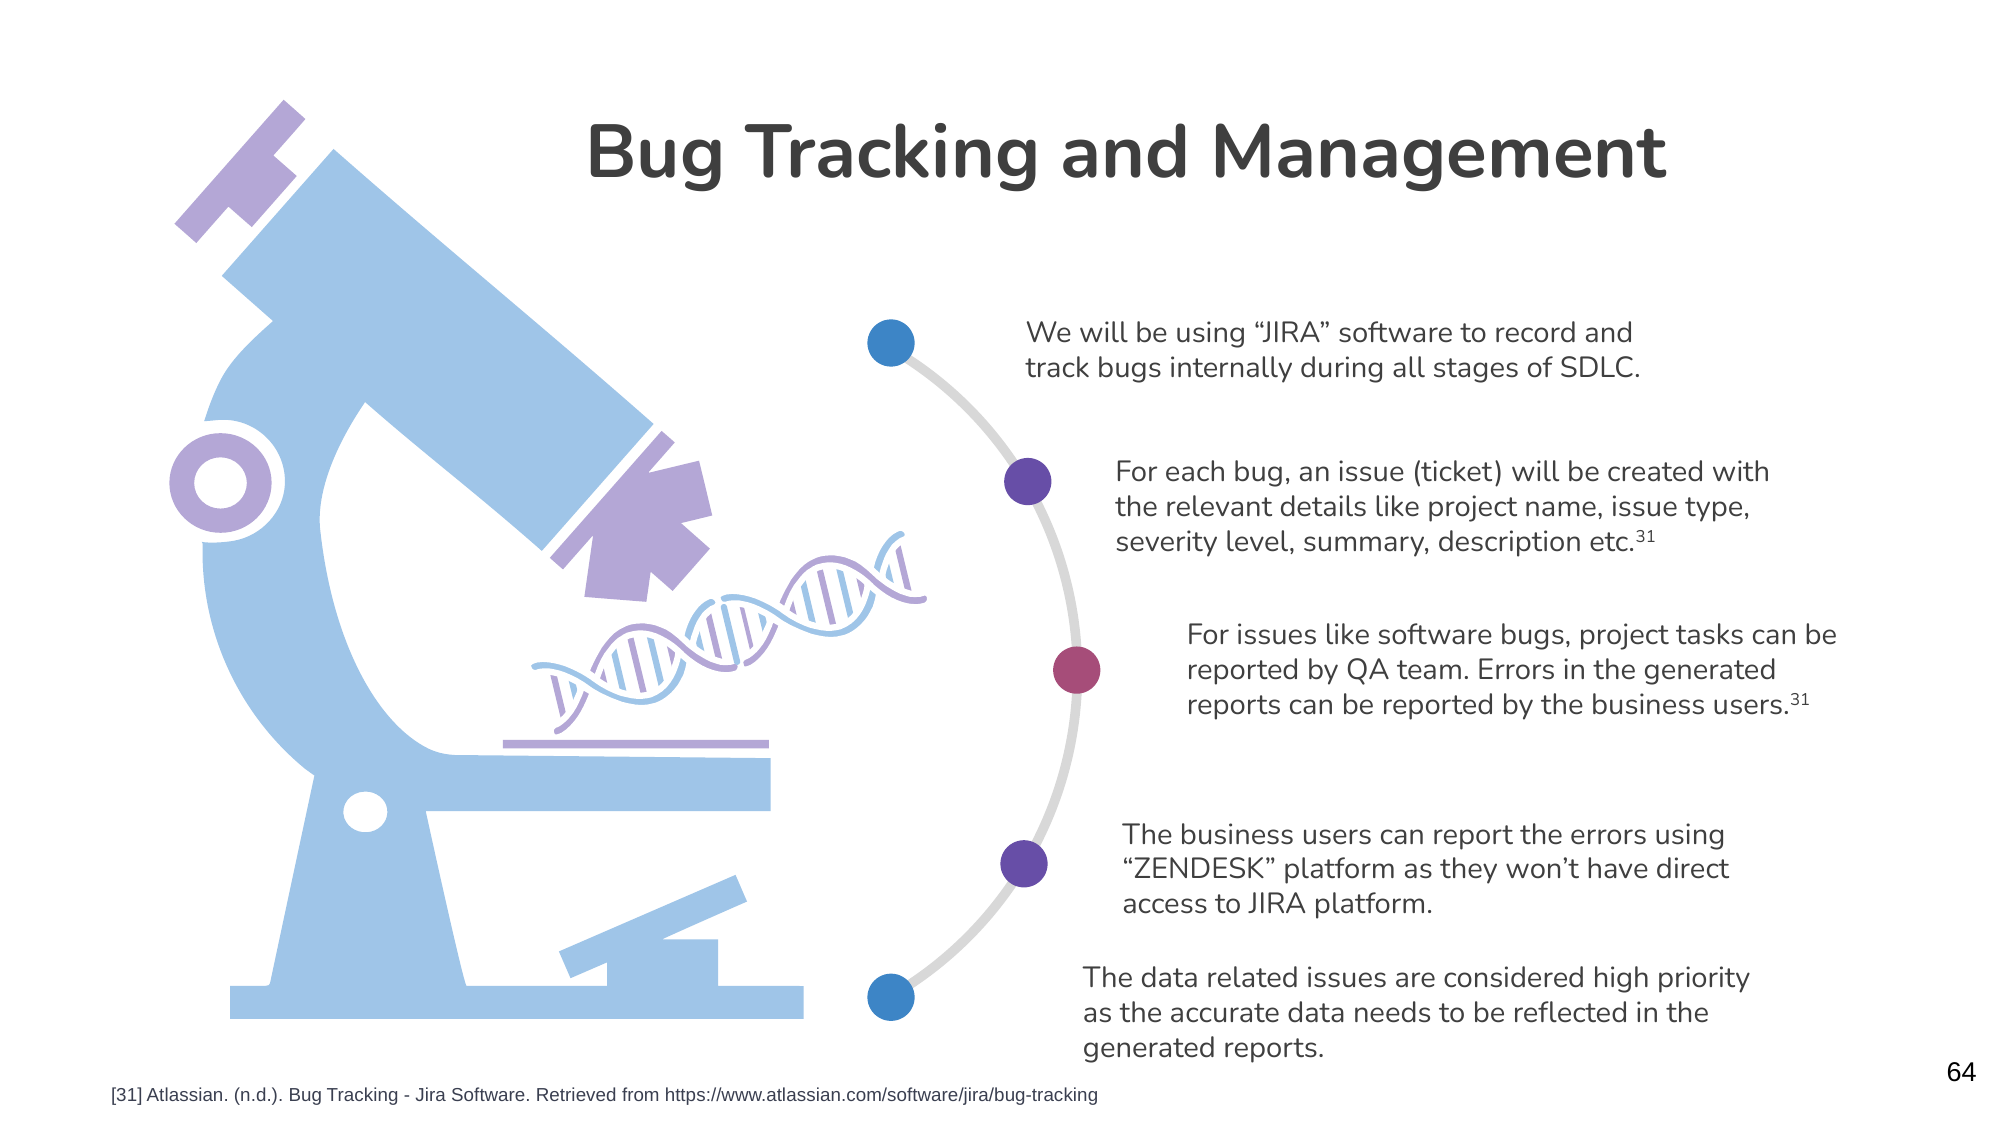

Bug Tracking and Management

We will be using “JIRA” software to record and track bugs internally during all stages of SDLC.

For each bug, an issue (ticket) will be created with the relevant details like project name, issue type, severity level, summary, description etc.31

For issues like software bugs, project tasks can be reported by QA team. Errors in the generated reports can be reported by the business users.31

The business users can report the errors using “ZENDESK” platform as they won’t have direct access to JIRA platform.

The data related issues are considered high priority as the accurate data needs to be reflected in the generated reports.
64
[31] Atlassian. (n.d.). Bug Tracking - Jira Software. Retrieved from https://www.atlassian.com/software/jira/bug-tracking